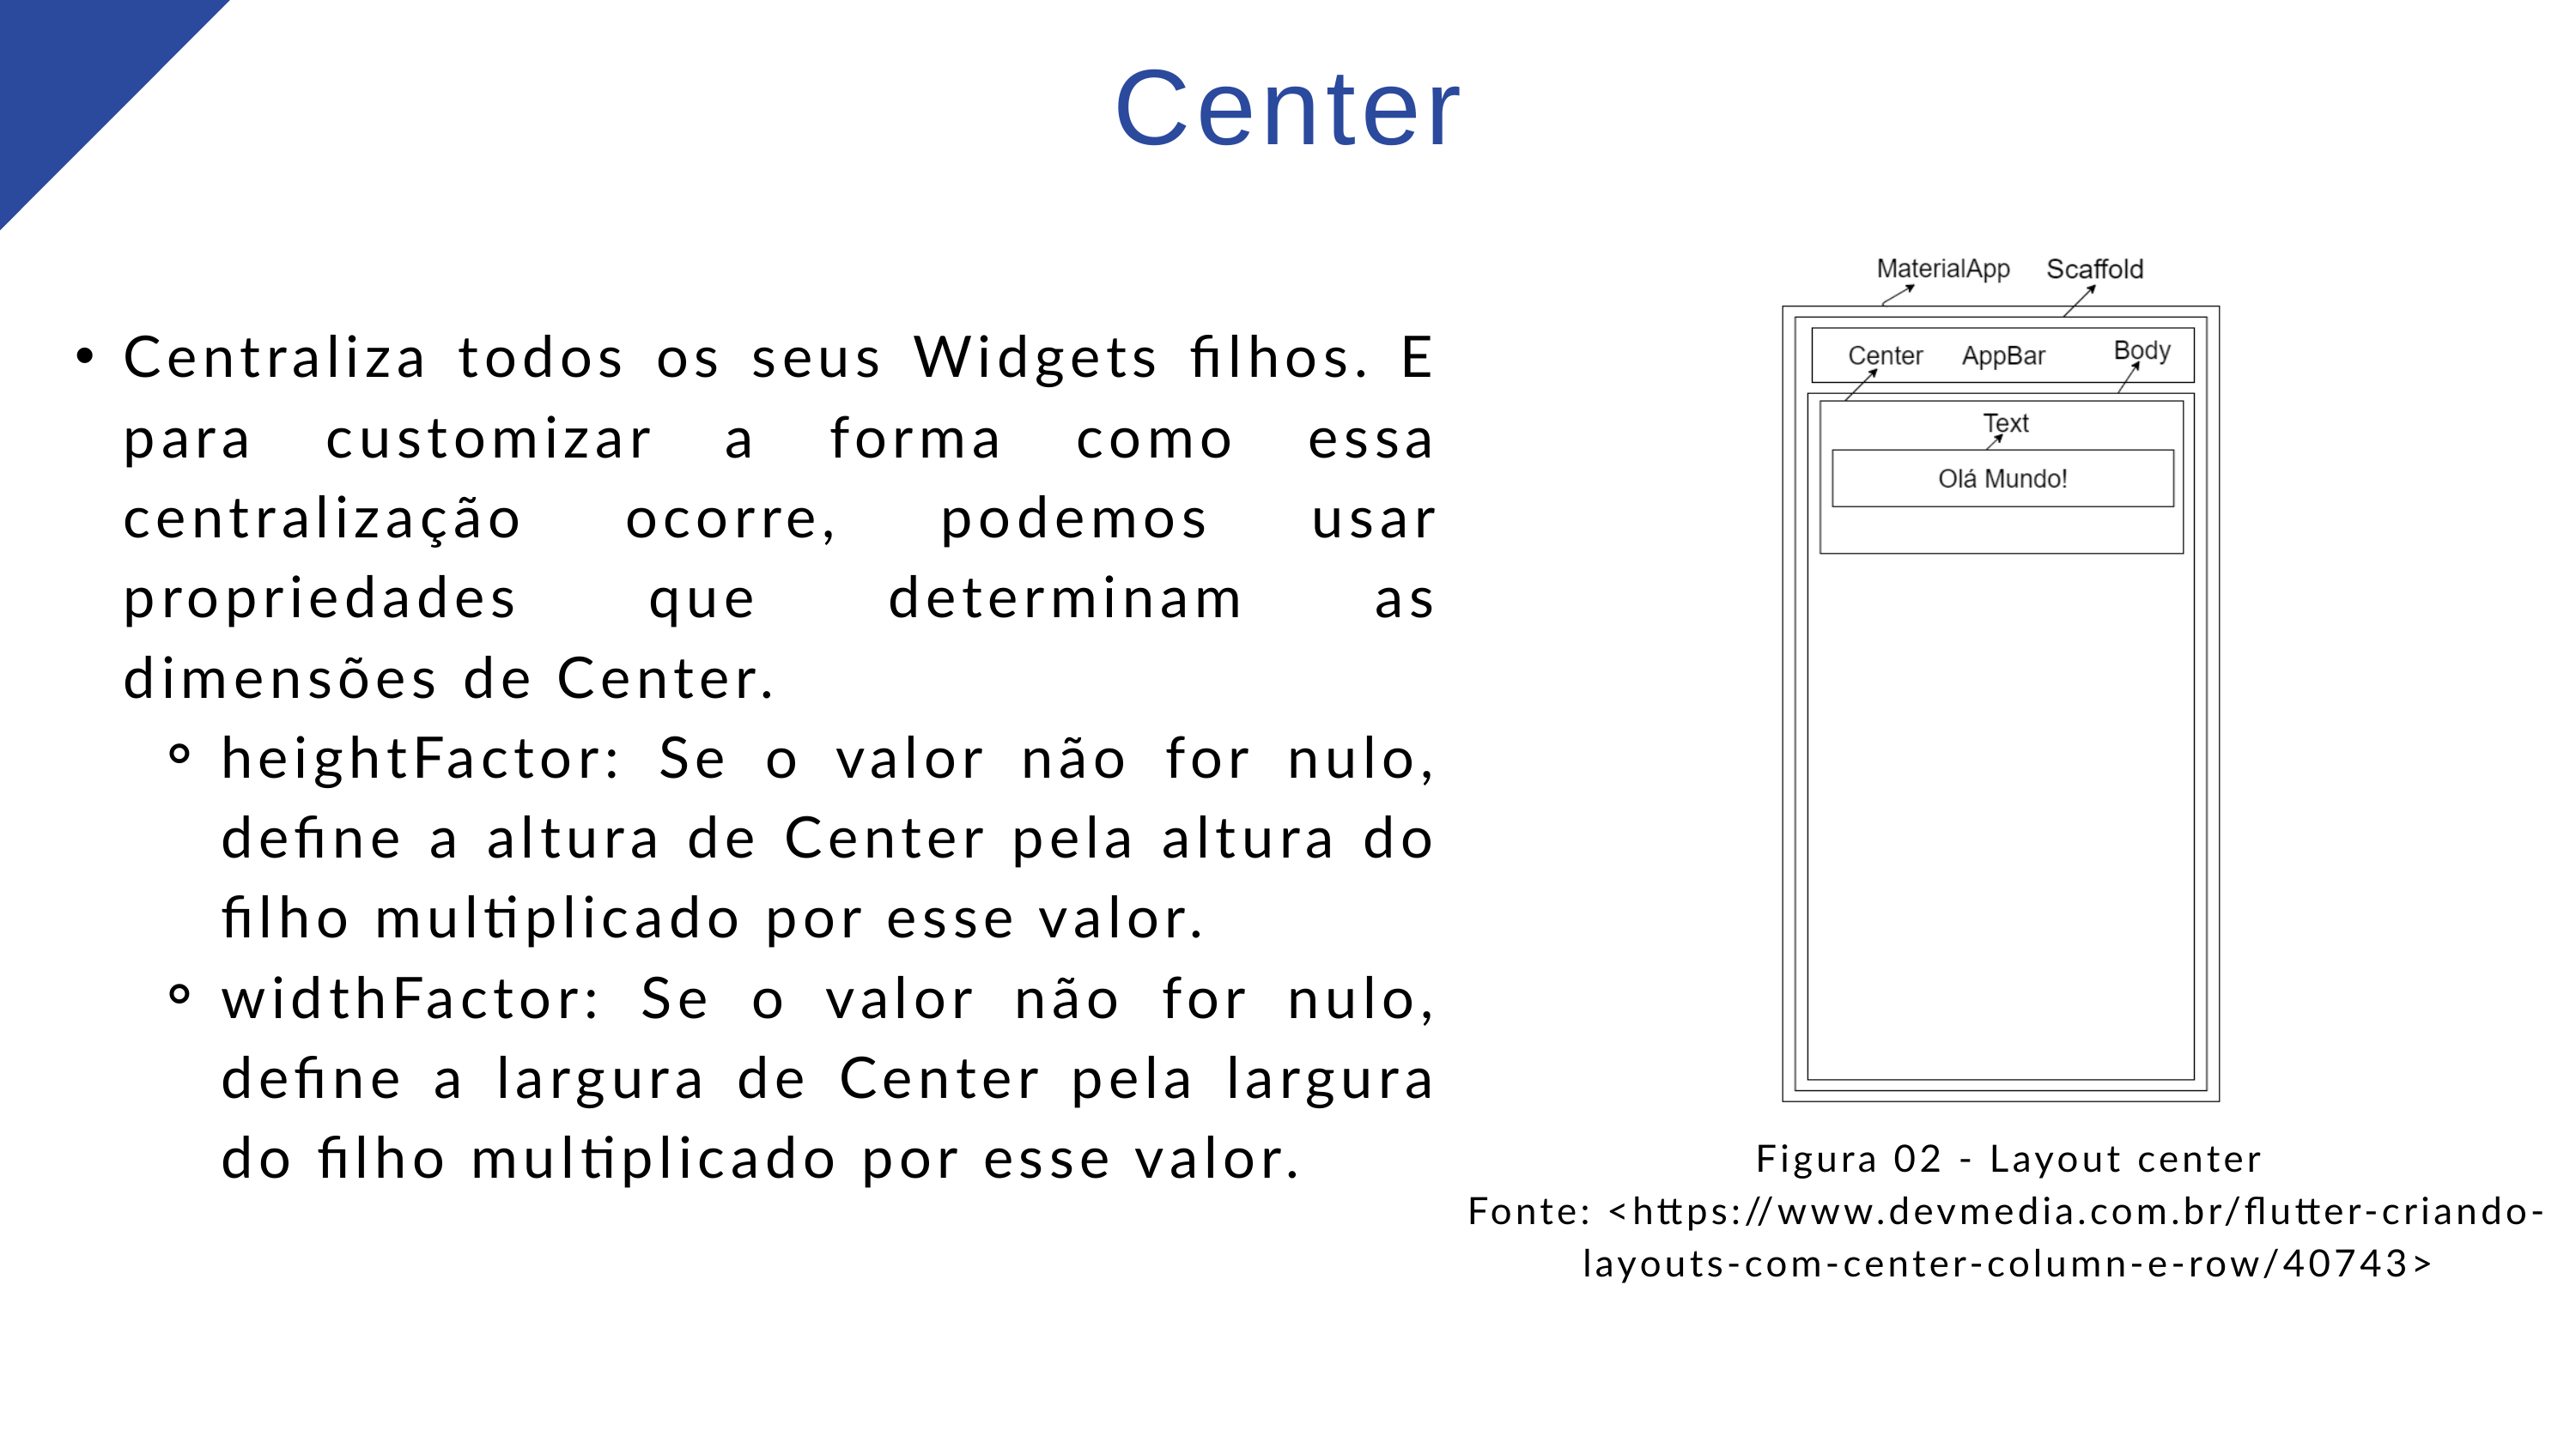

Center

Centraliza todos os seus Widgets filhos. E para customizar a forma como essa centralização ocorre, podemos usar propriedades que determinam as dimensões de Center.
heightFactor: Se o valor não for nulo, define a altura de Center pela altura do filho multiplicado por esse valor.
widthFactor: Se o valor não for nulo, define a largura de Center pela largura do filho multiplicado por esse valor.
Figura 02 - Layout center
Fonte: <https://www.devmedia.com.br/flutter-criando-layouts-com-center-column-e-row/40743>